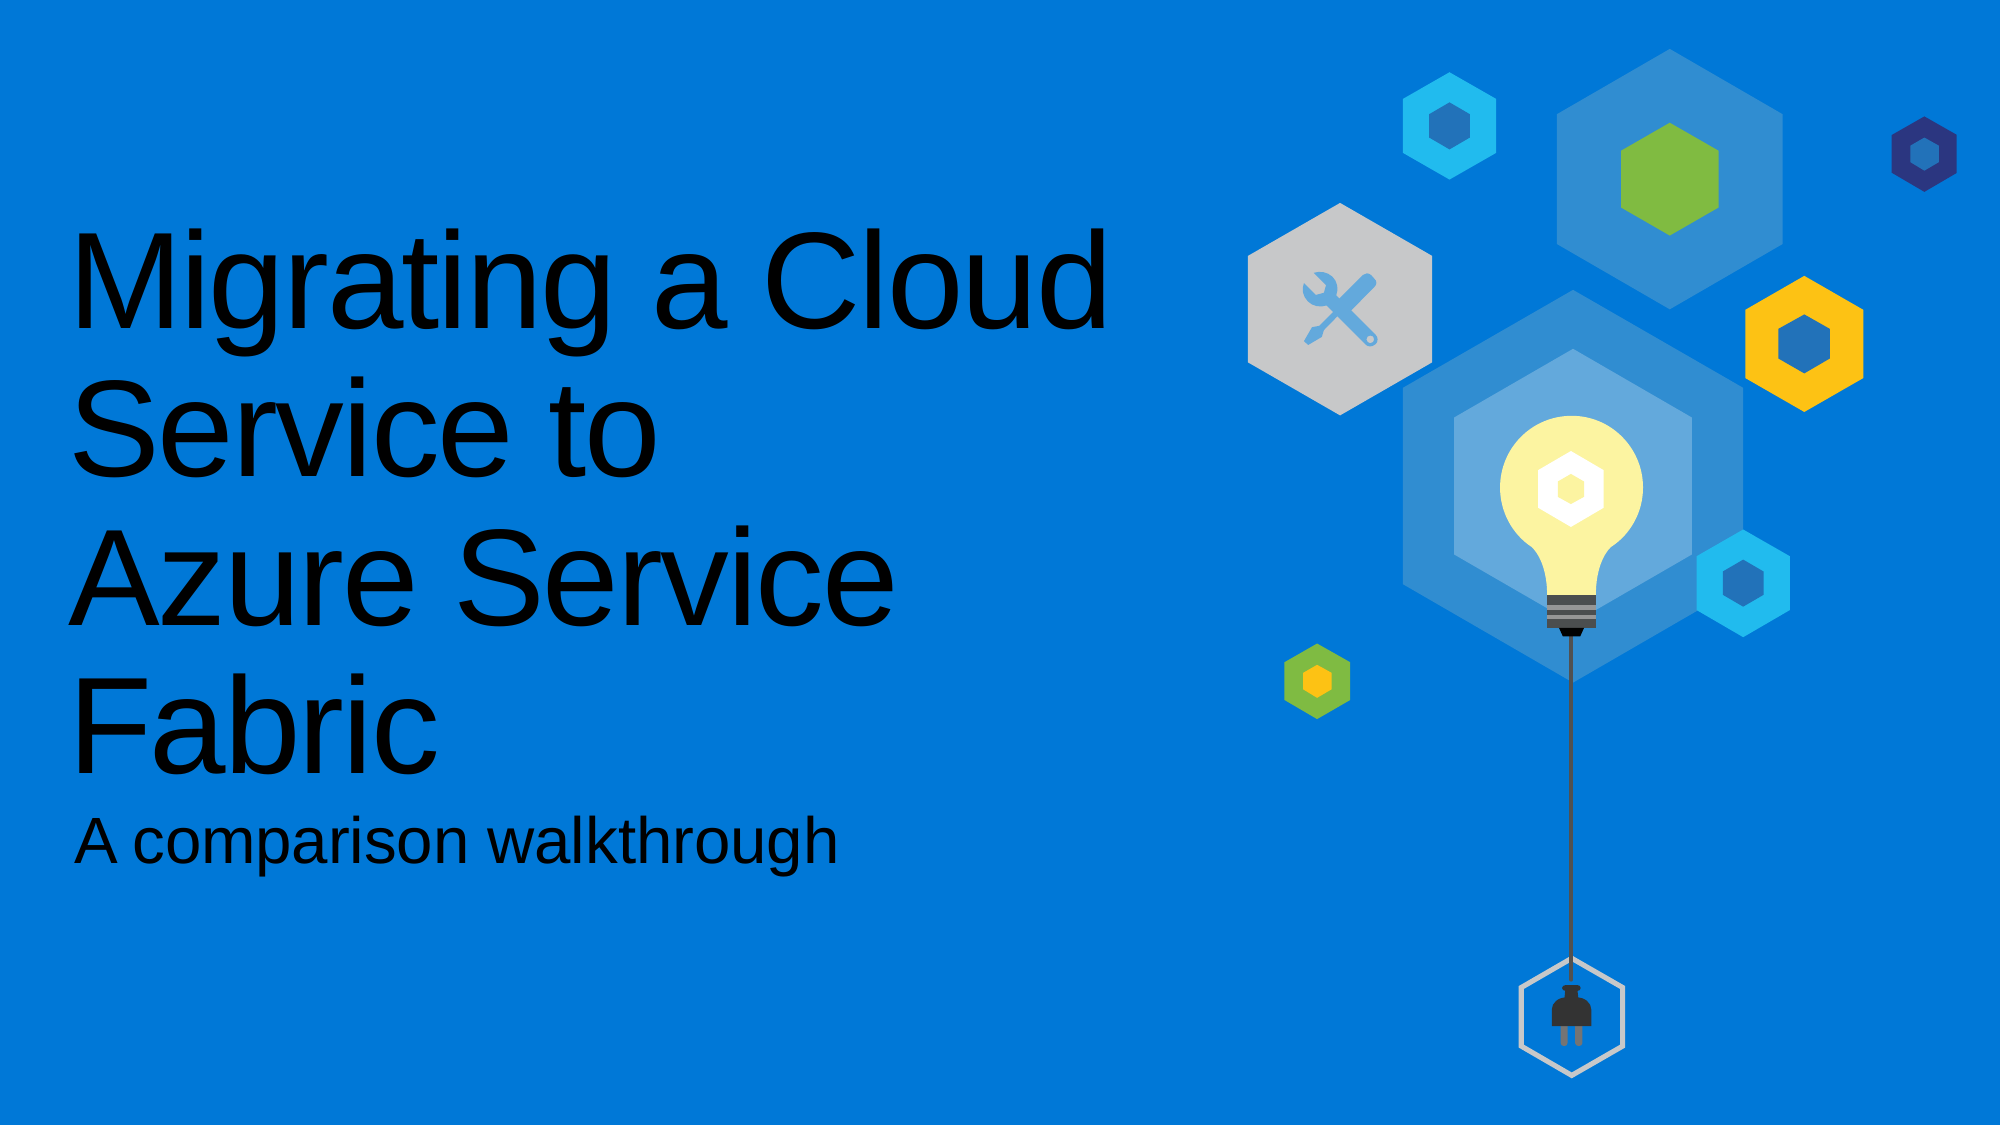

# Migrating a Cloud Service to Azure Service Fabric
A comparison walkthrough